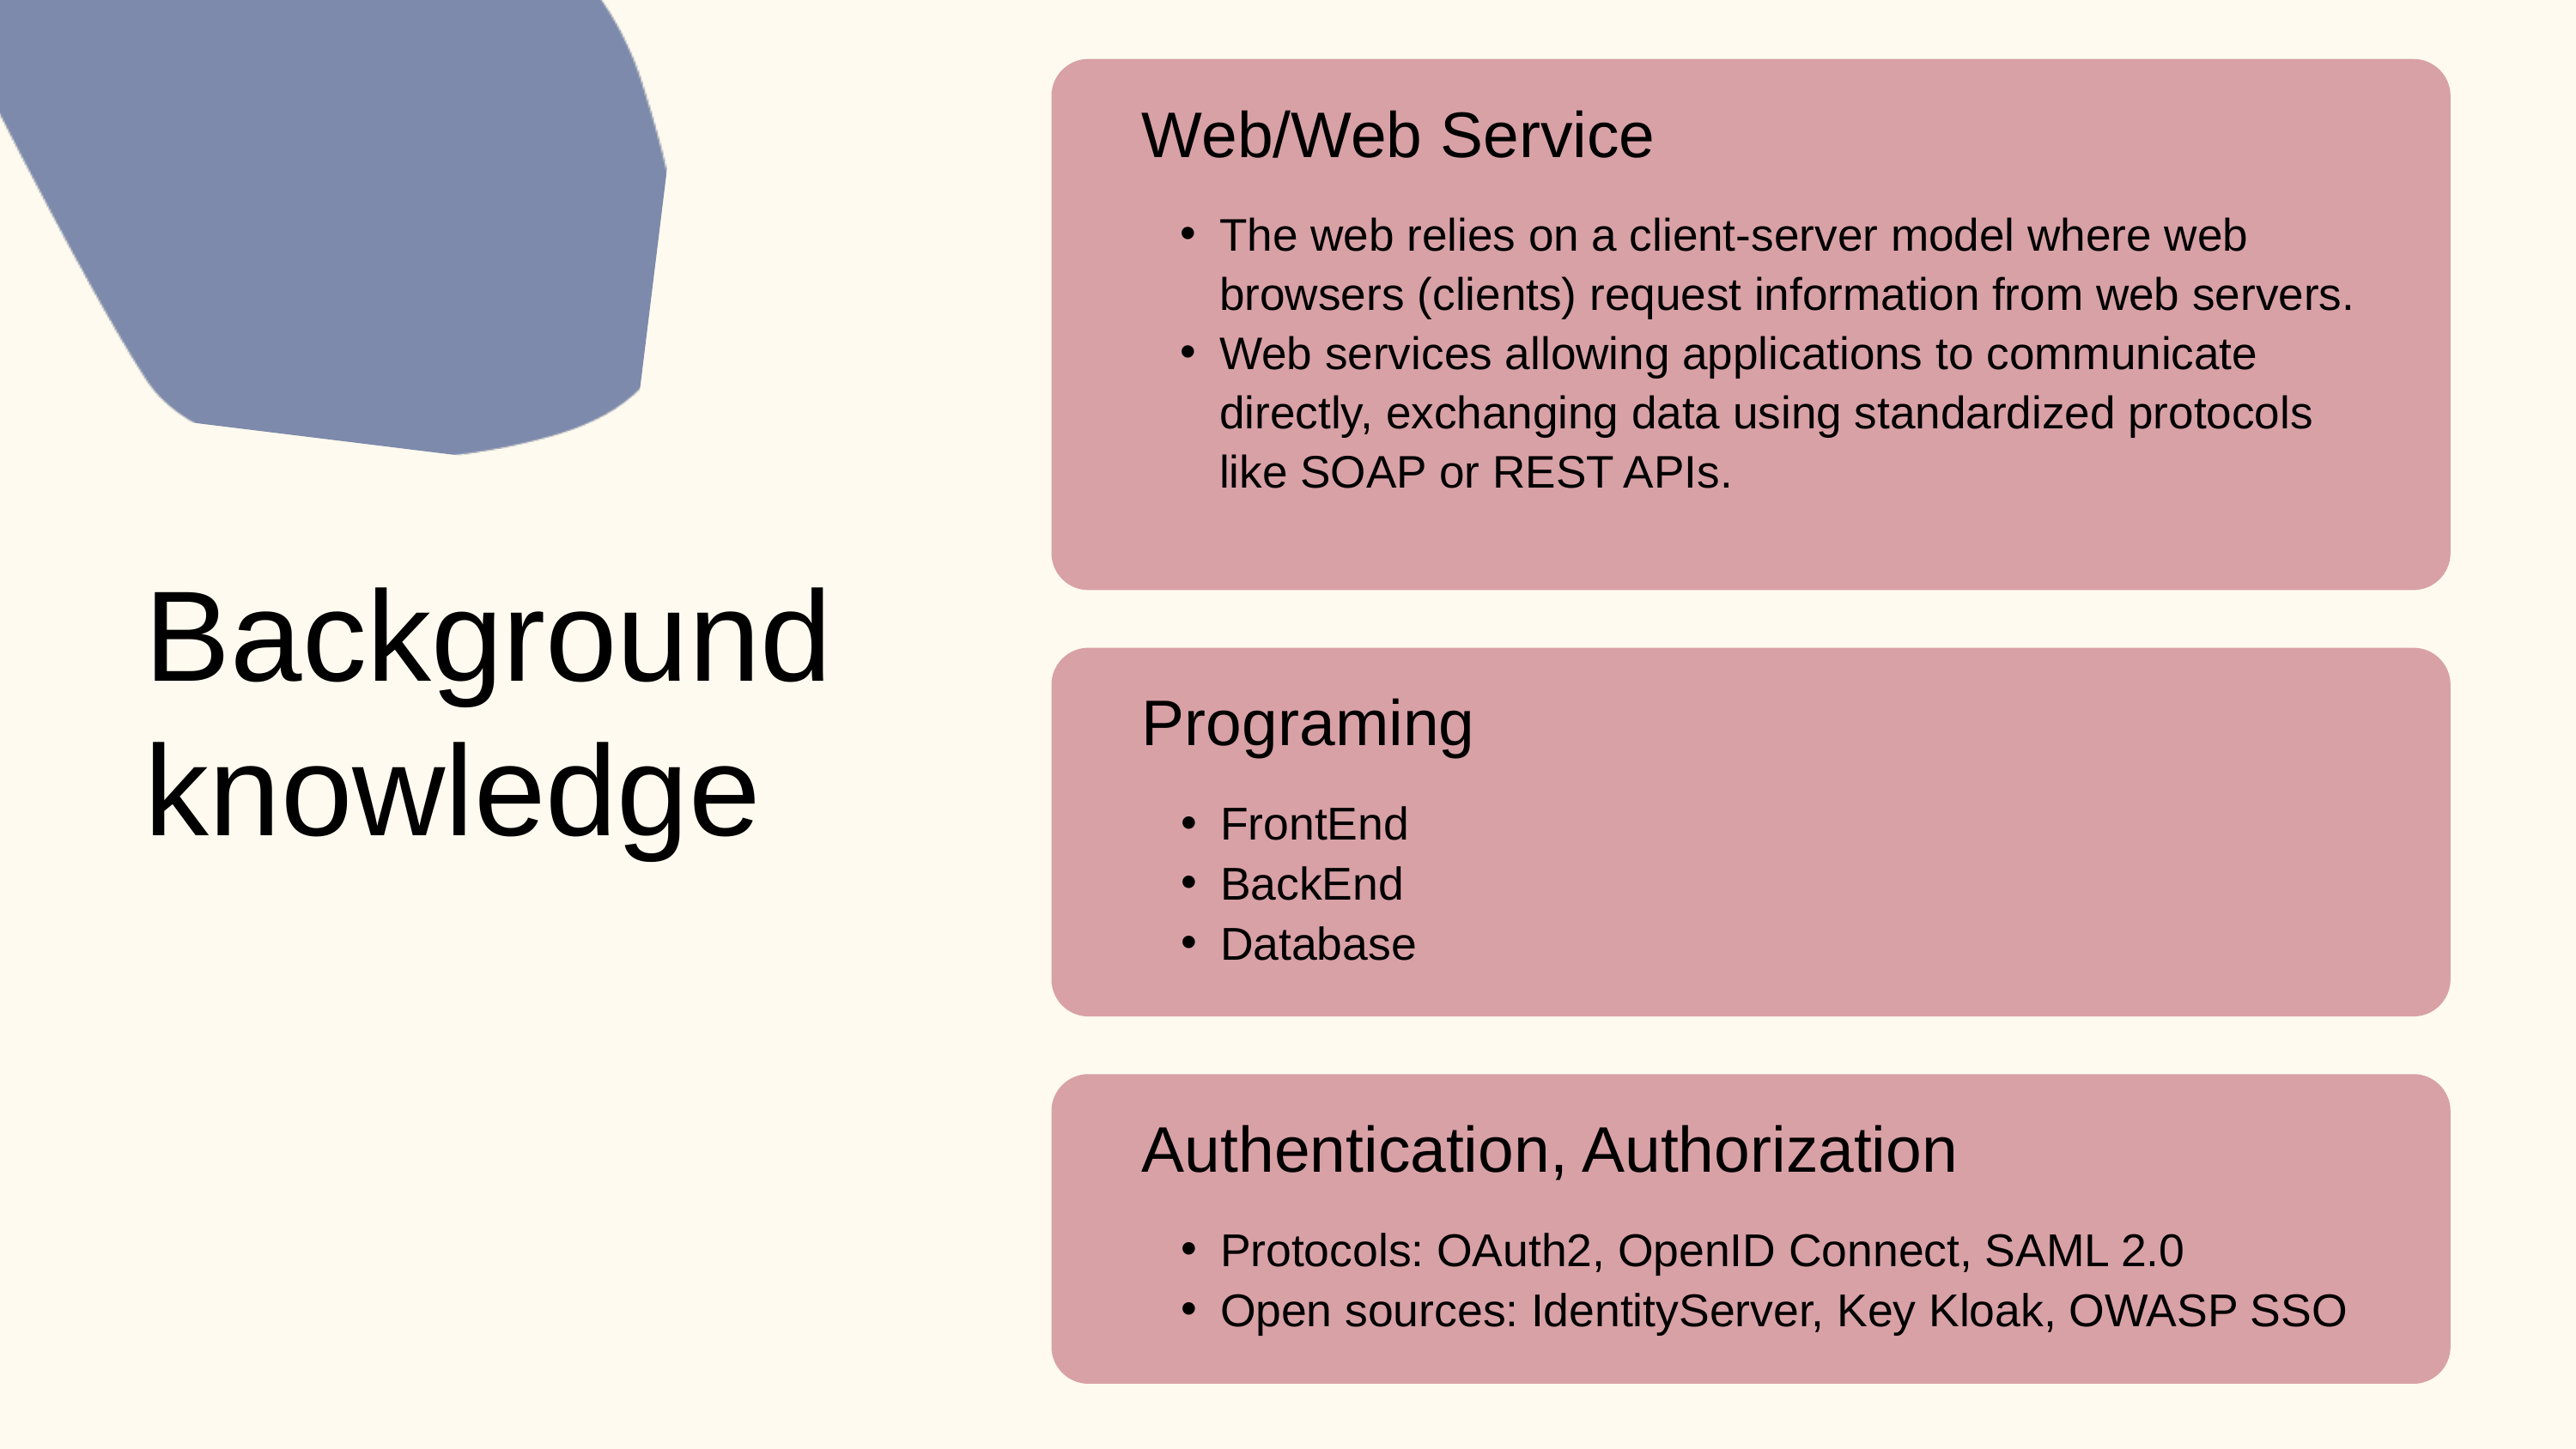

Web/Web Service
The web relies on a client-server model where web browsers (clients) request information from web servers.
Web services allowing applications to communicate directly, exchanging data using standardized protocols like SOAP or REST APIs.
Background knowledge

Programing
FrontEnd
BackEnd
Database

Authentication, Authorization
Protocols: OAuth2, OpenID Connect, SAML 2.0
Open sources: IdentityServer, Key Kloak, OWASP SSO